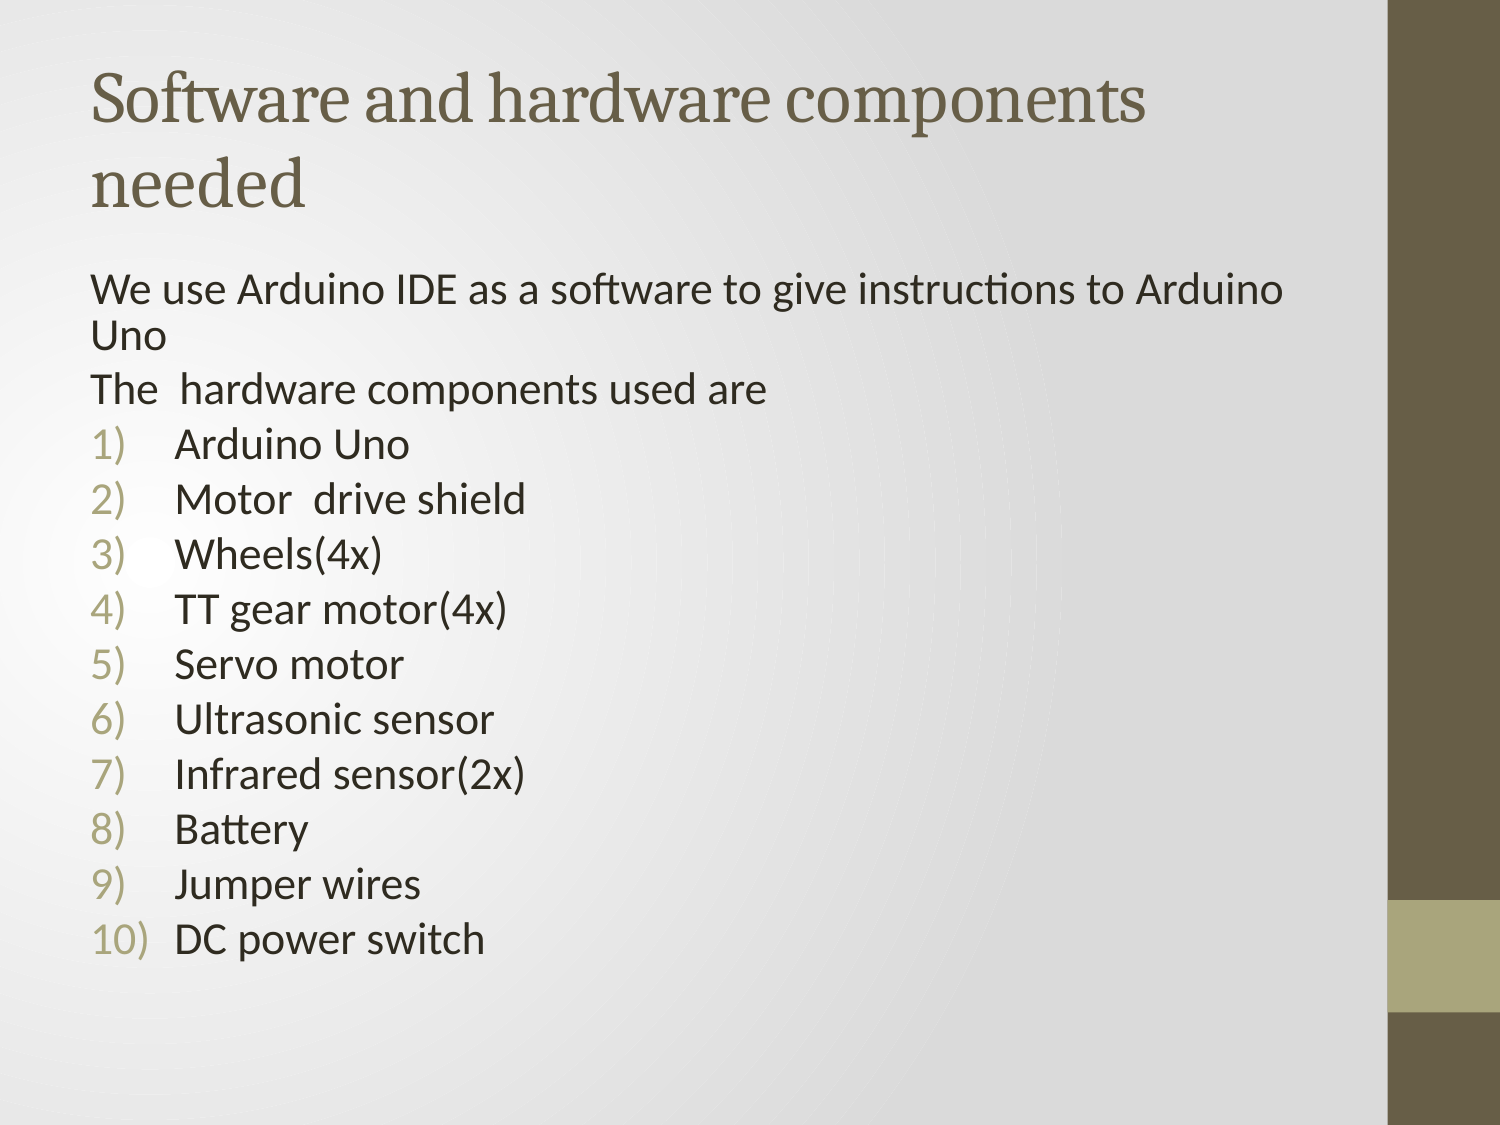

# Software and hardware components needed
We use Arduino IDE as a software to give instructions to Arduino Uno
The  hardware components used are
Arduino Uno
Motor  drive shield
Wheels(4x)
TT gear motor(4x)
Servo motor
Ultrasonic sensor
Infrared sensor(2x)
Battery
Jumper wires
DC power switch